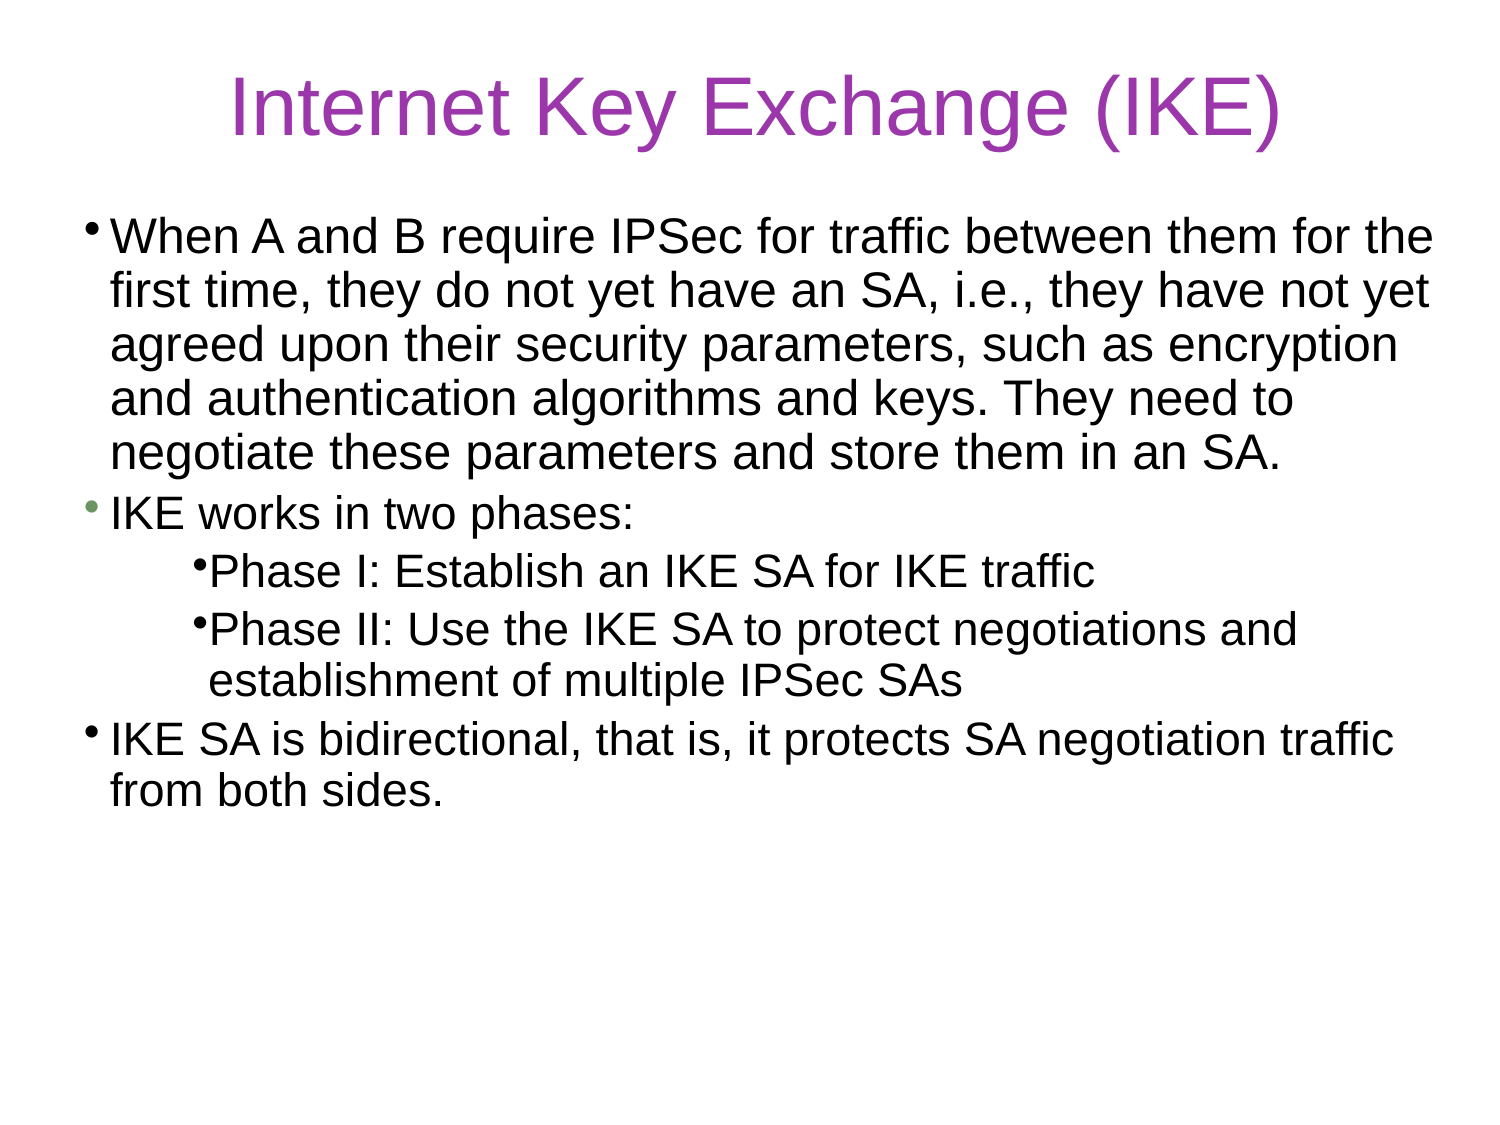

# Internet Key Exchange (IKE)
When A and B require IPSec for traffic between them for the first time, they do not yet have an SA, i.e., they have not yet agreed upon their security parameters, such as encryption and authentication algorithms and keys. They need to negotiate these parameters and store them in an SA.
IKE works in two phases:
Phase I: Establish an IKE SA for IKE traffic
Phase II: Use the IKE SA to protect negotiations and establishment of multiple IPSec SAs
IKE SA is bidirectional, that is, it protects SA negotiation traffic from both sides.